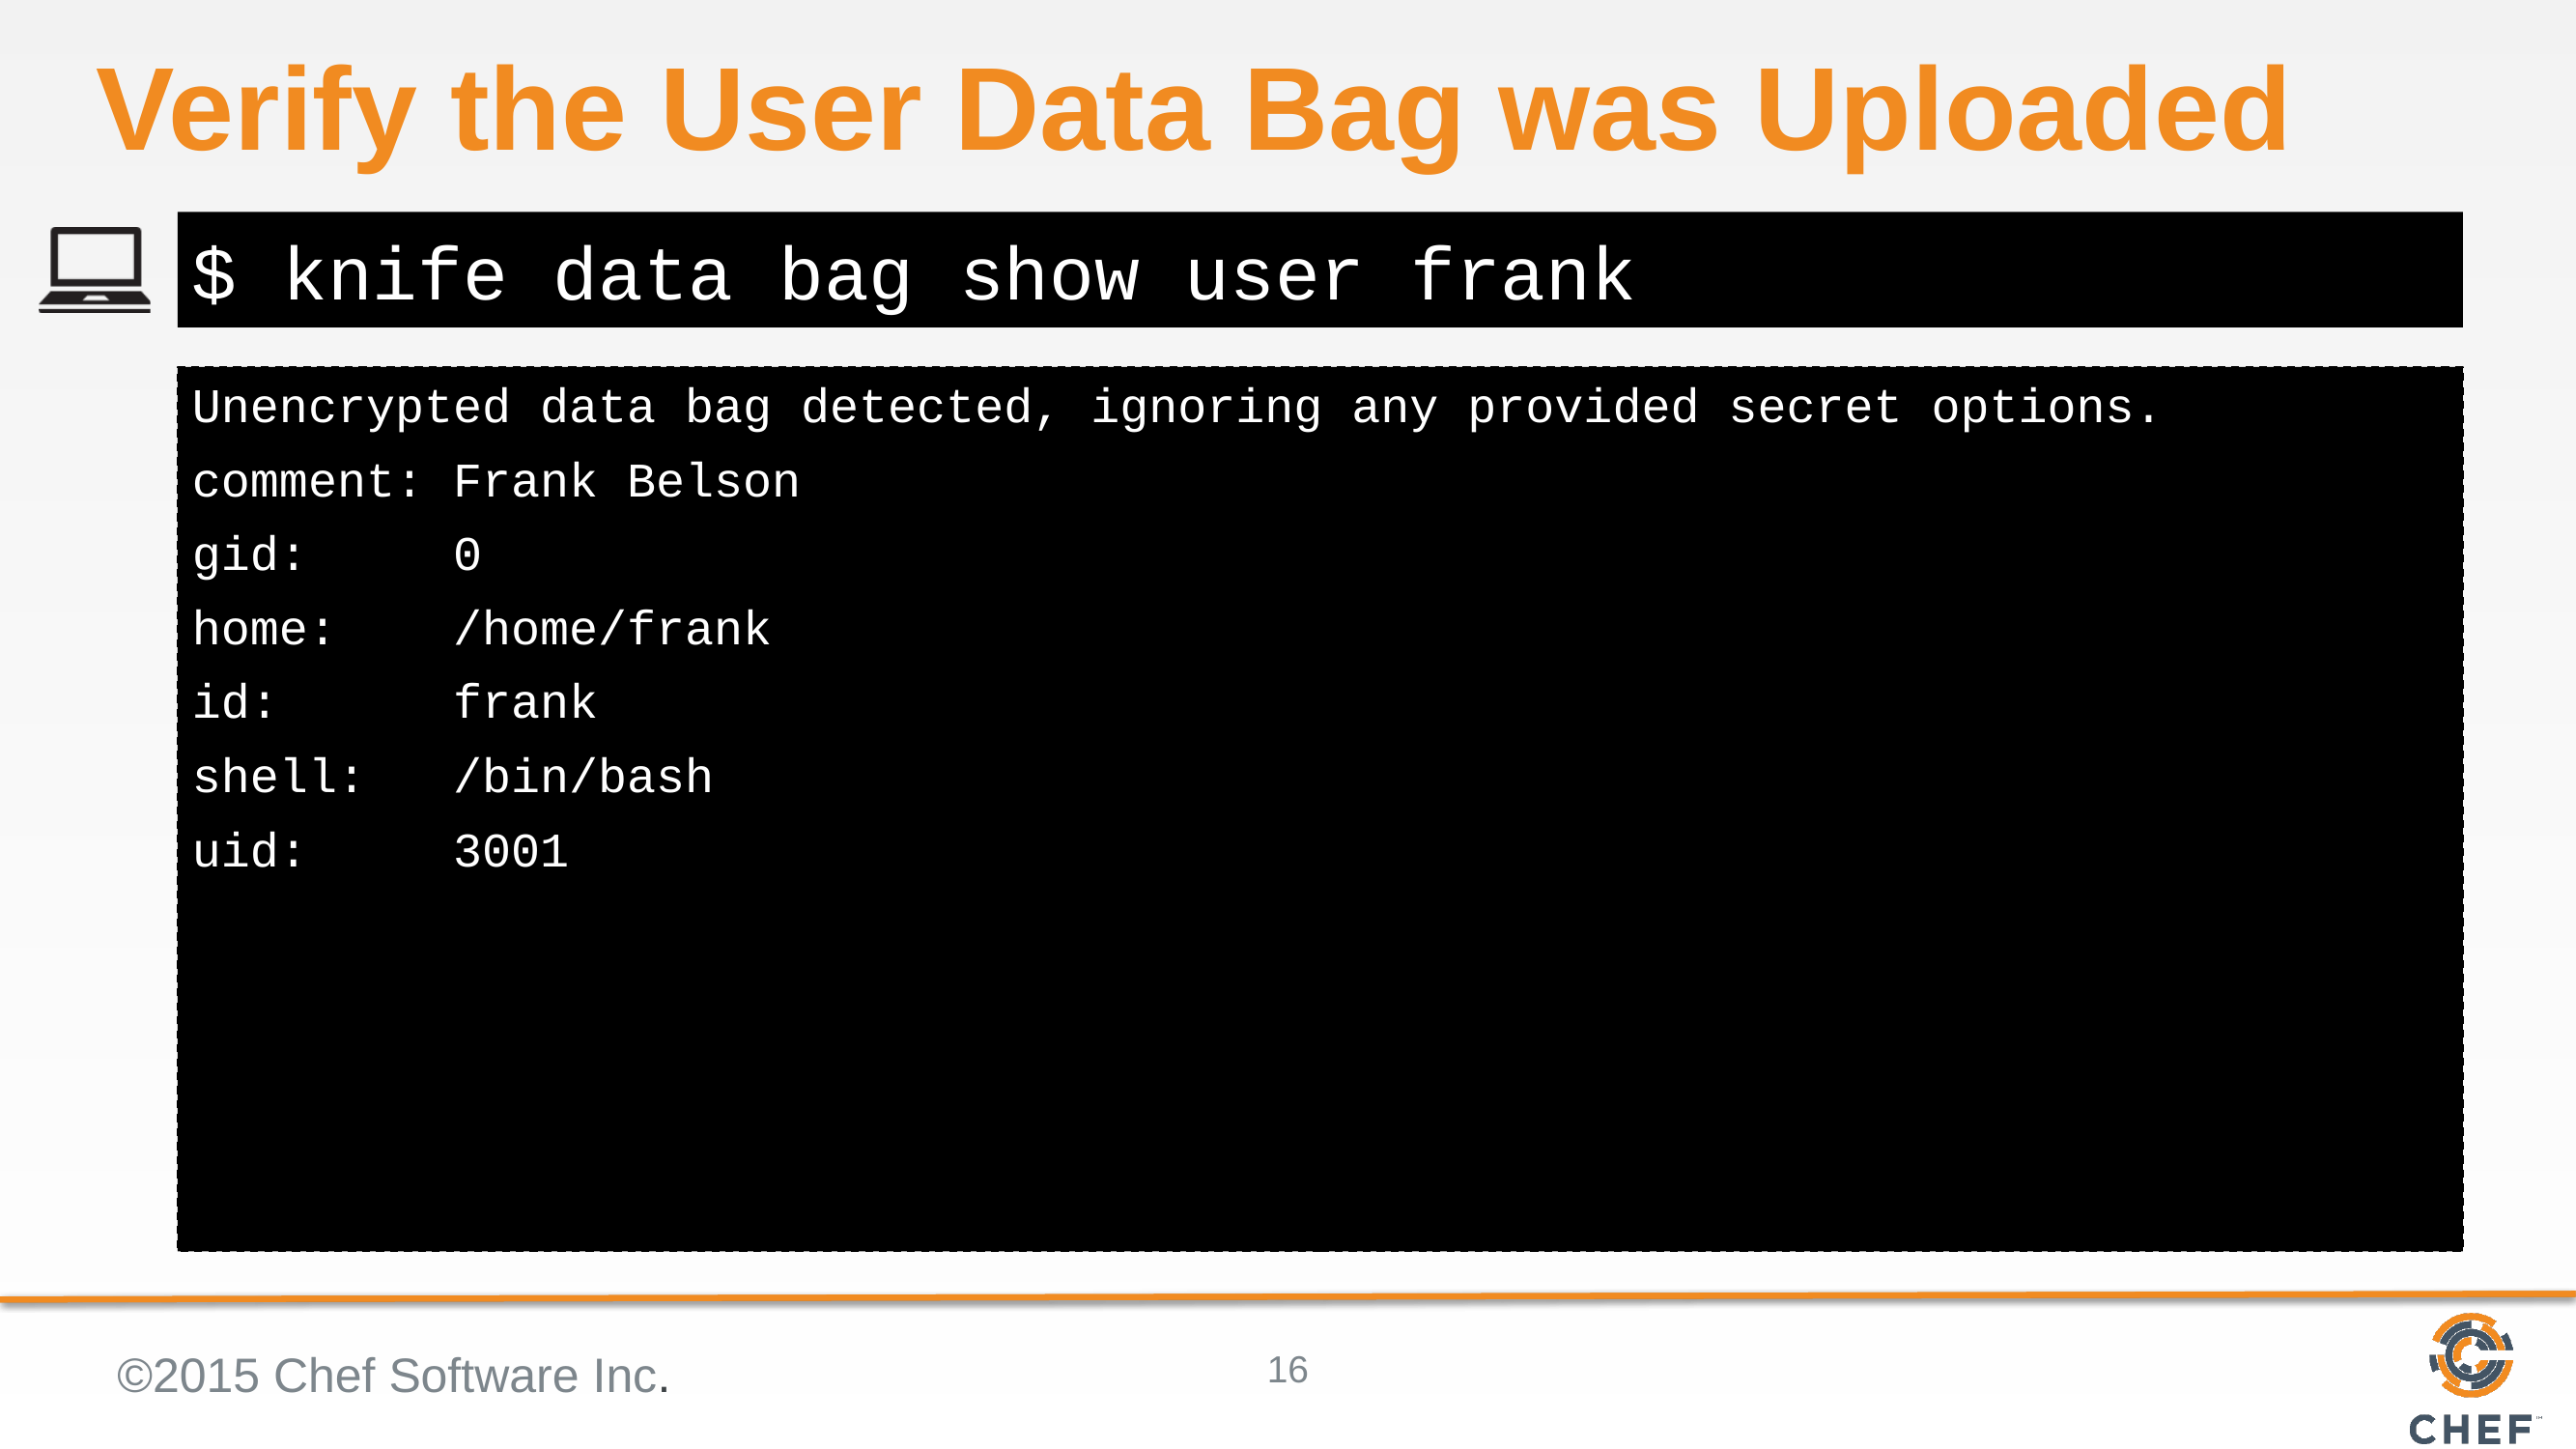

# Verify the User Data Bag was Uploaded
$ knife data bag show user frank
Unencrypted data bag detected, ignoring any provided secret options.
comment: Frank Belson
gid:     0
home:    /home/frank
id:      frank
shell:   /bin/bash
uid:     3001
©2015 Chef Software Inc.
16